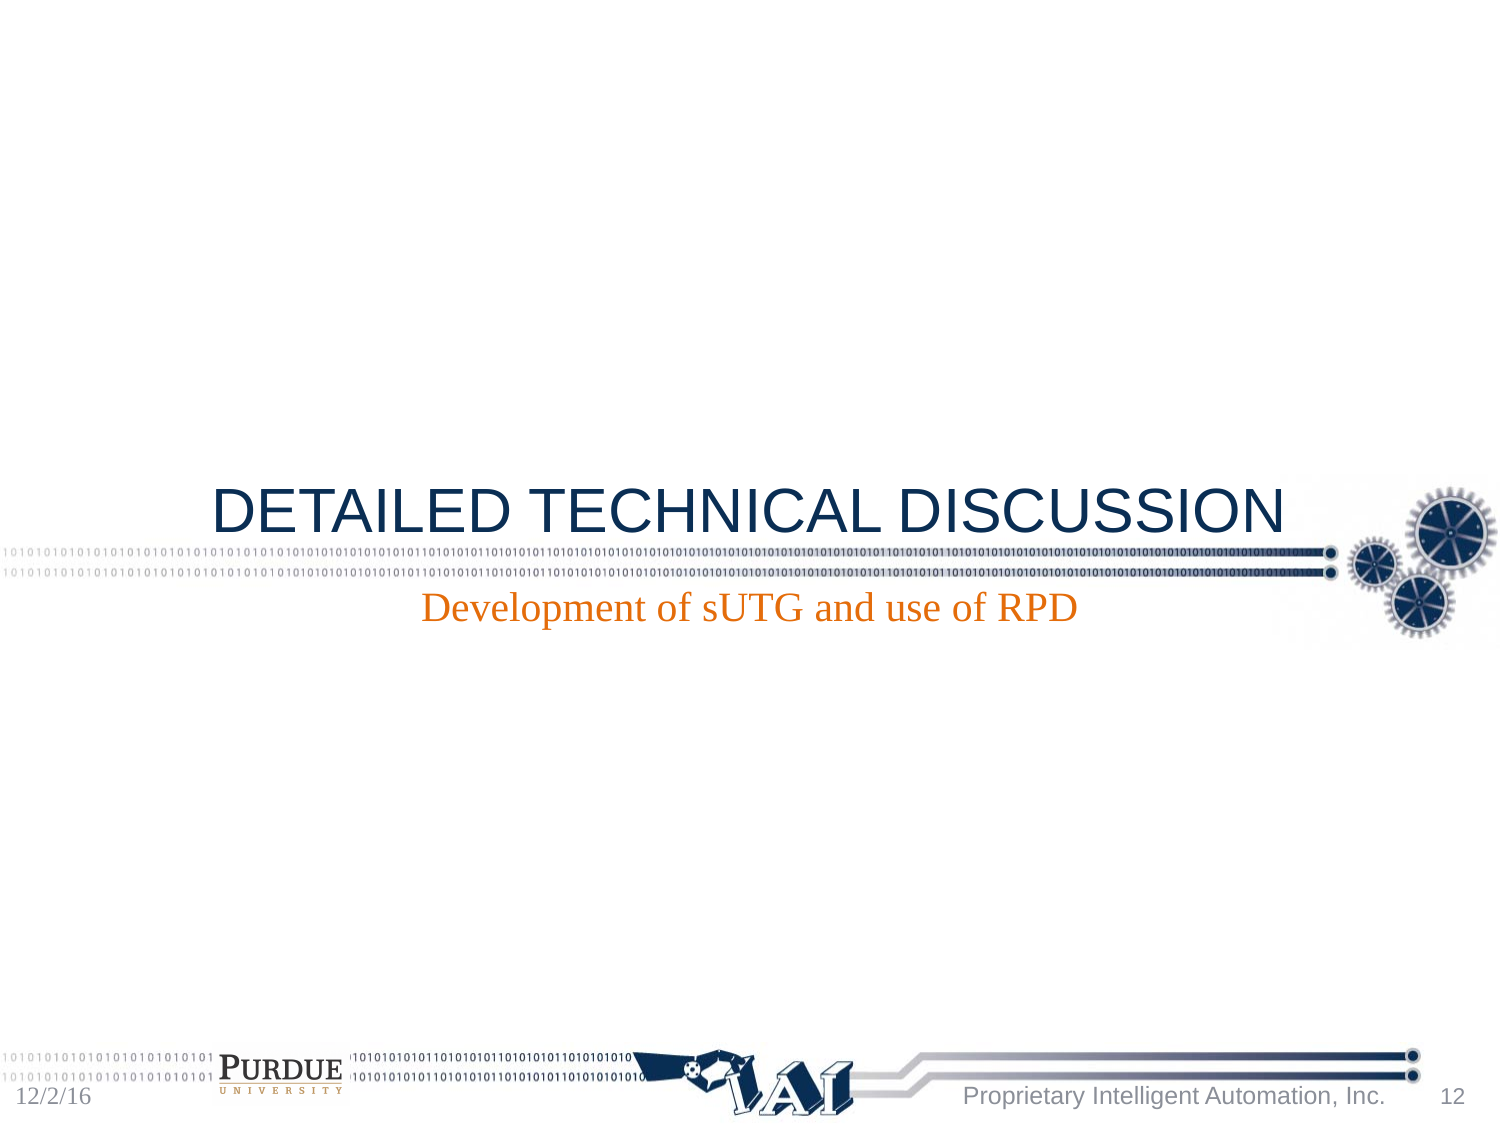

# Detailed technical discussion
Development of sUTG and use of RPD
12/2/16
Proprietary Intelligent Automation, Inc.
12